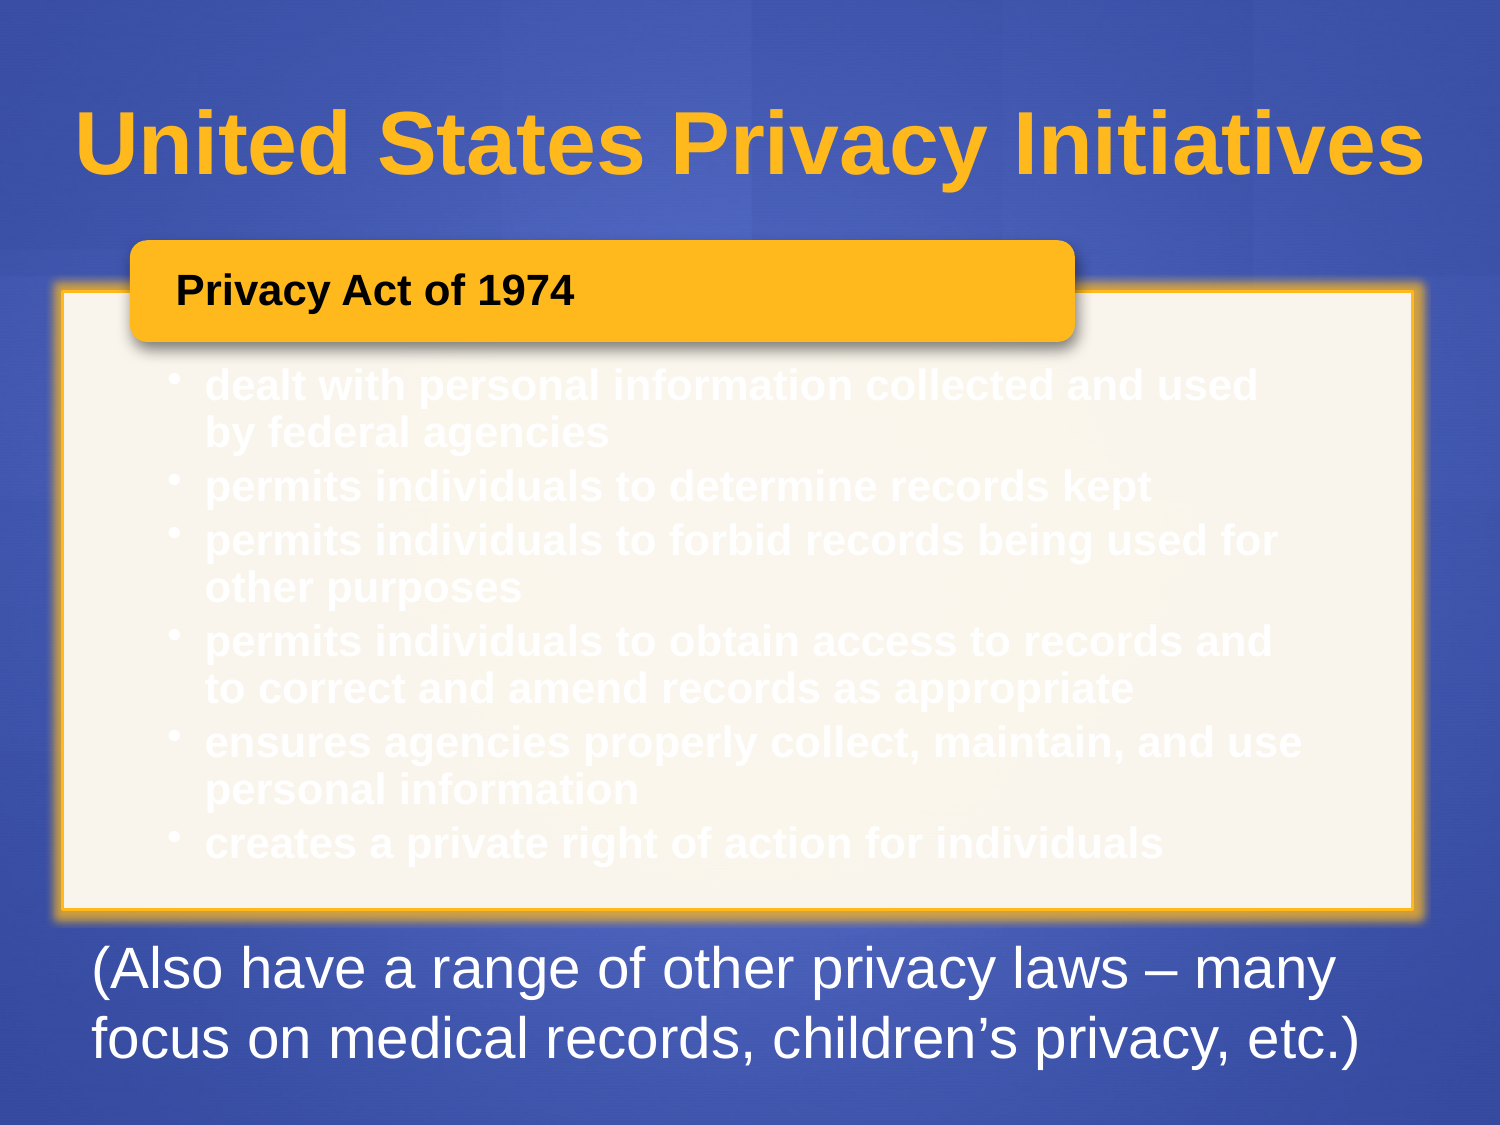

United States Privacy Initiatives
dealt with personal information collected and used by federal agencies
permits individuals to determine records kept
permits individuals to forbid records being used for other purposes
permits individuals to obtain access to records and to correct and amend records as appropriate
ensures agencies properly collect, maintain, and use personal information
creates a private right of action for individuals
Privacy Act of 1974
(Also have a range of other privacy laws – many focus on medical records, children’s privacy, etc.)